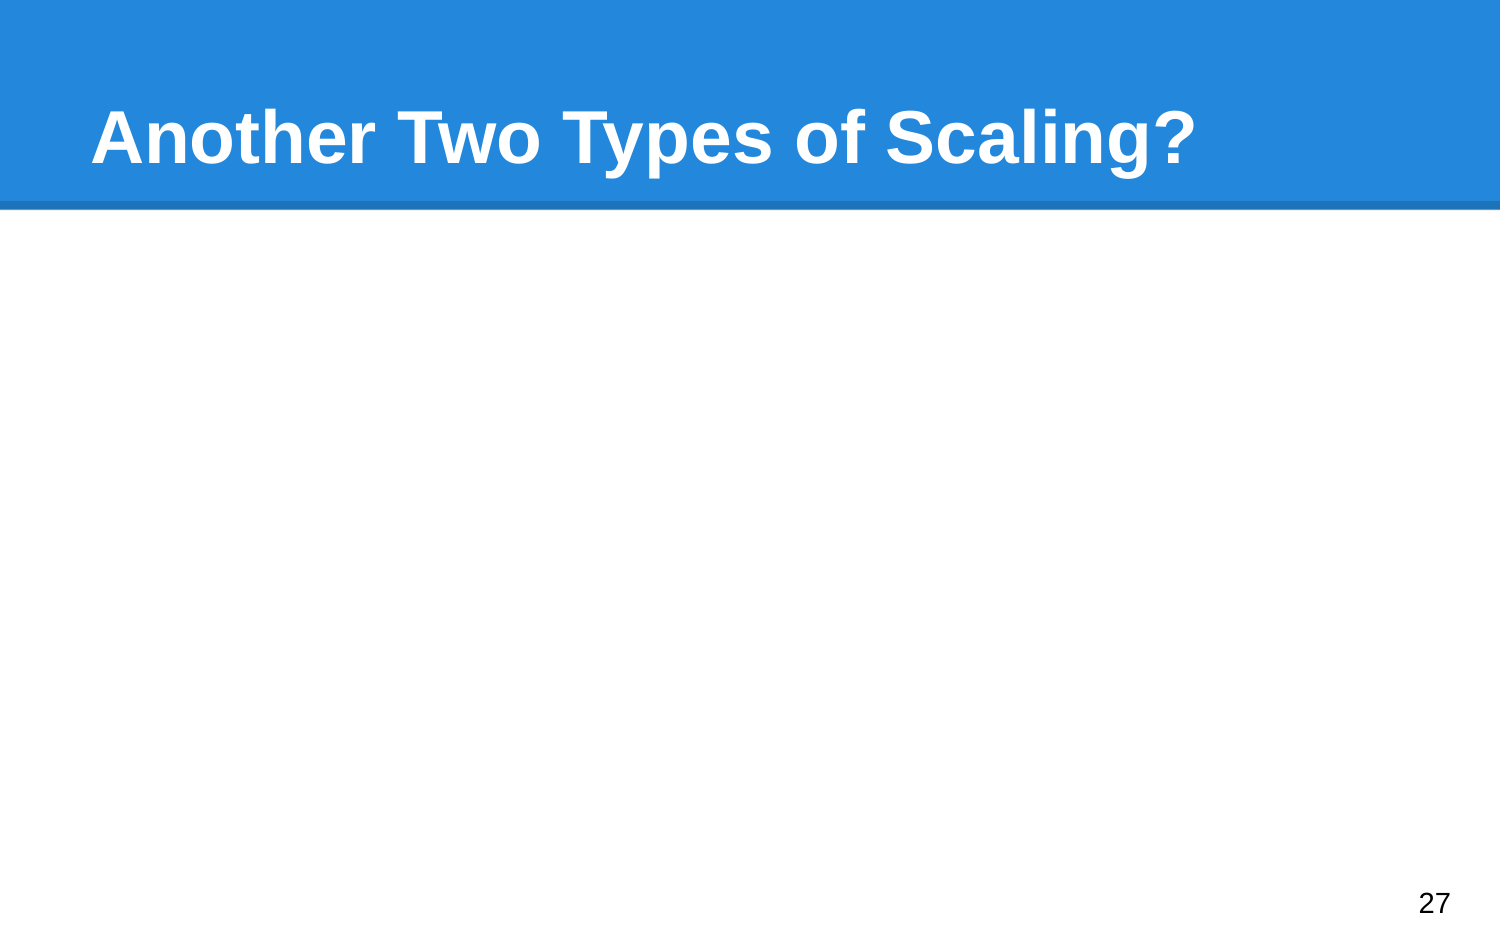

# Another Two Types of Scaling?
27